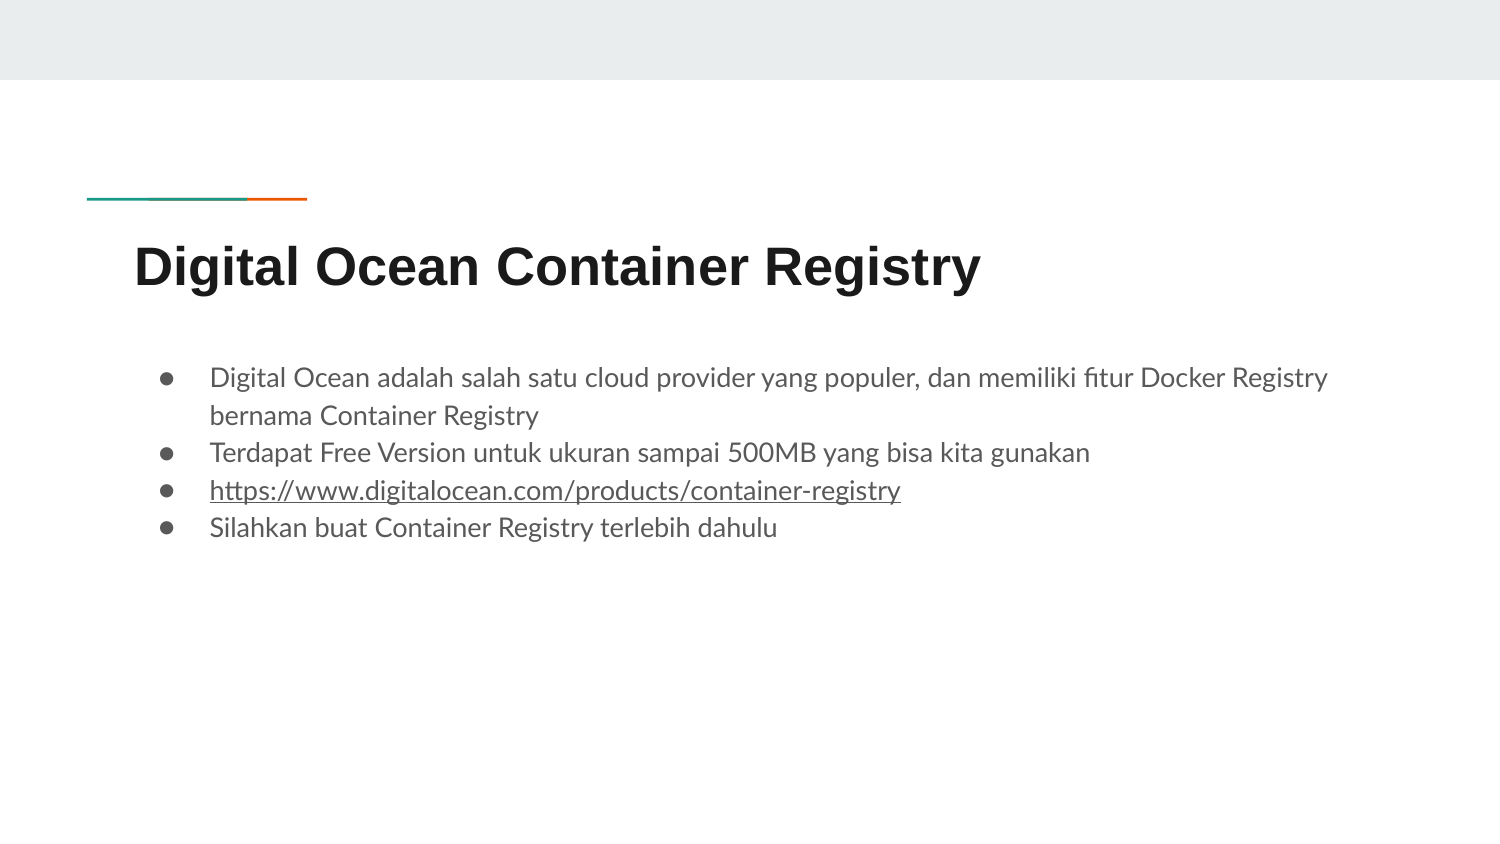

# Digital Ocean Container Registry
Digital Ocean adalah salah satu cloud provider yang populer, dan memiliki fitur Docker Registry bernama Container Registry
Terdapat Free Version untuk ukuran sampai 500MB yang bisa kita gunakan
https://www.digitalocean.com/products/container-registry
Silahkan buat Container Registry terlebih dahulu